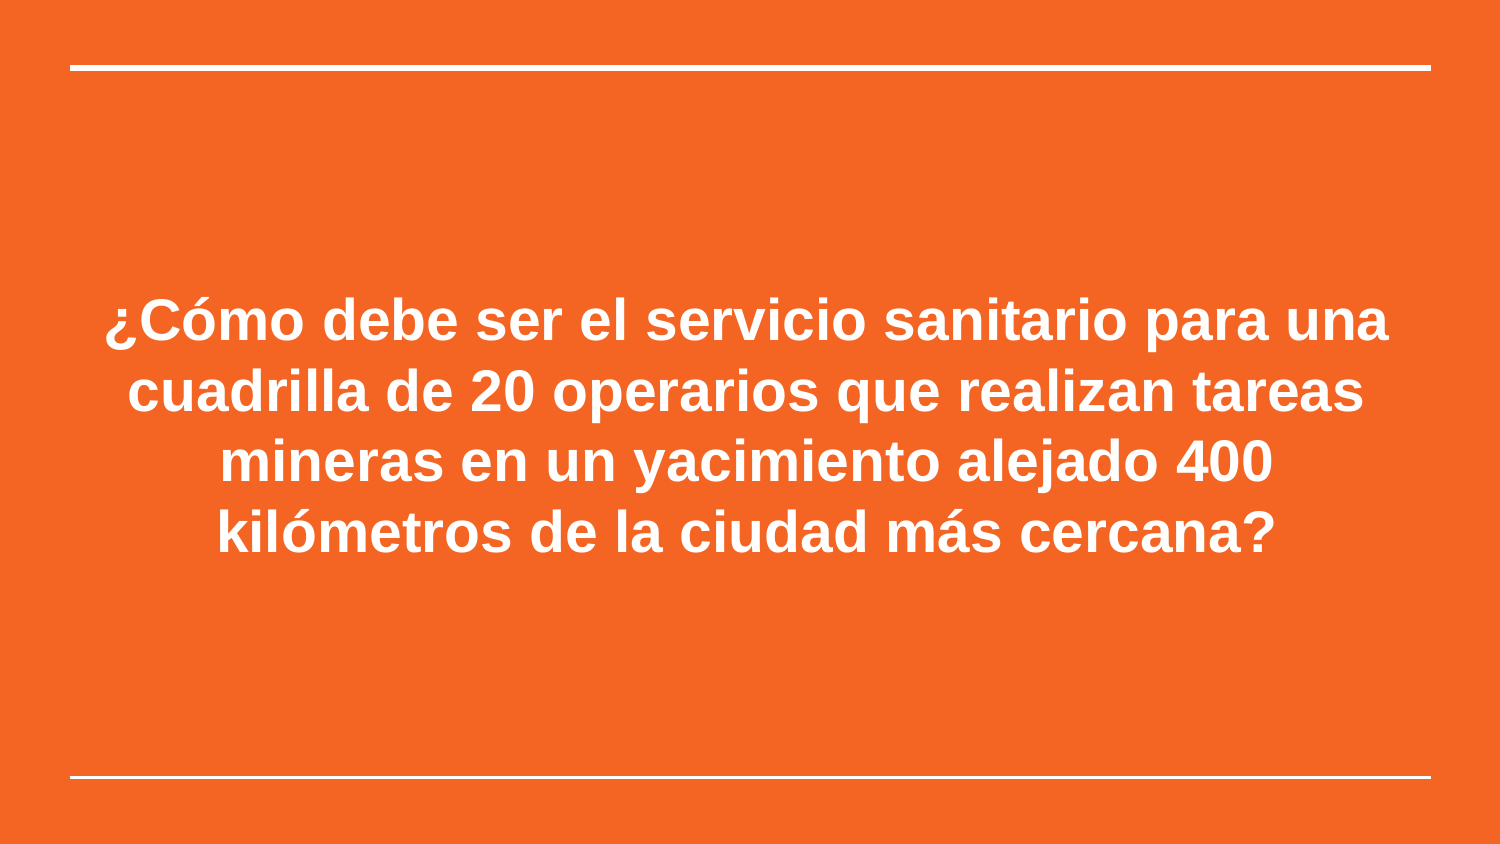

# ¿Cómo debe ser el servicio sanitario para una cuadrilla de 20 operarios que realizan tareas mineras en un yacimiento alejado 400 kilómetros de la ciudad más cercana?